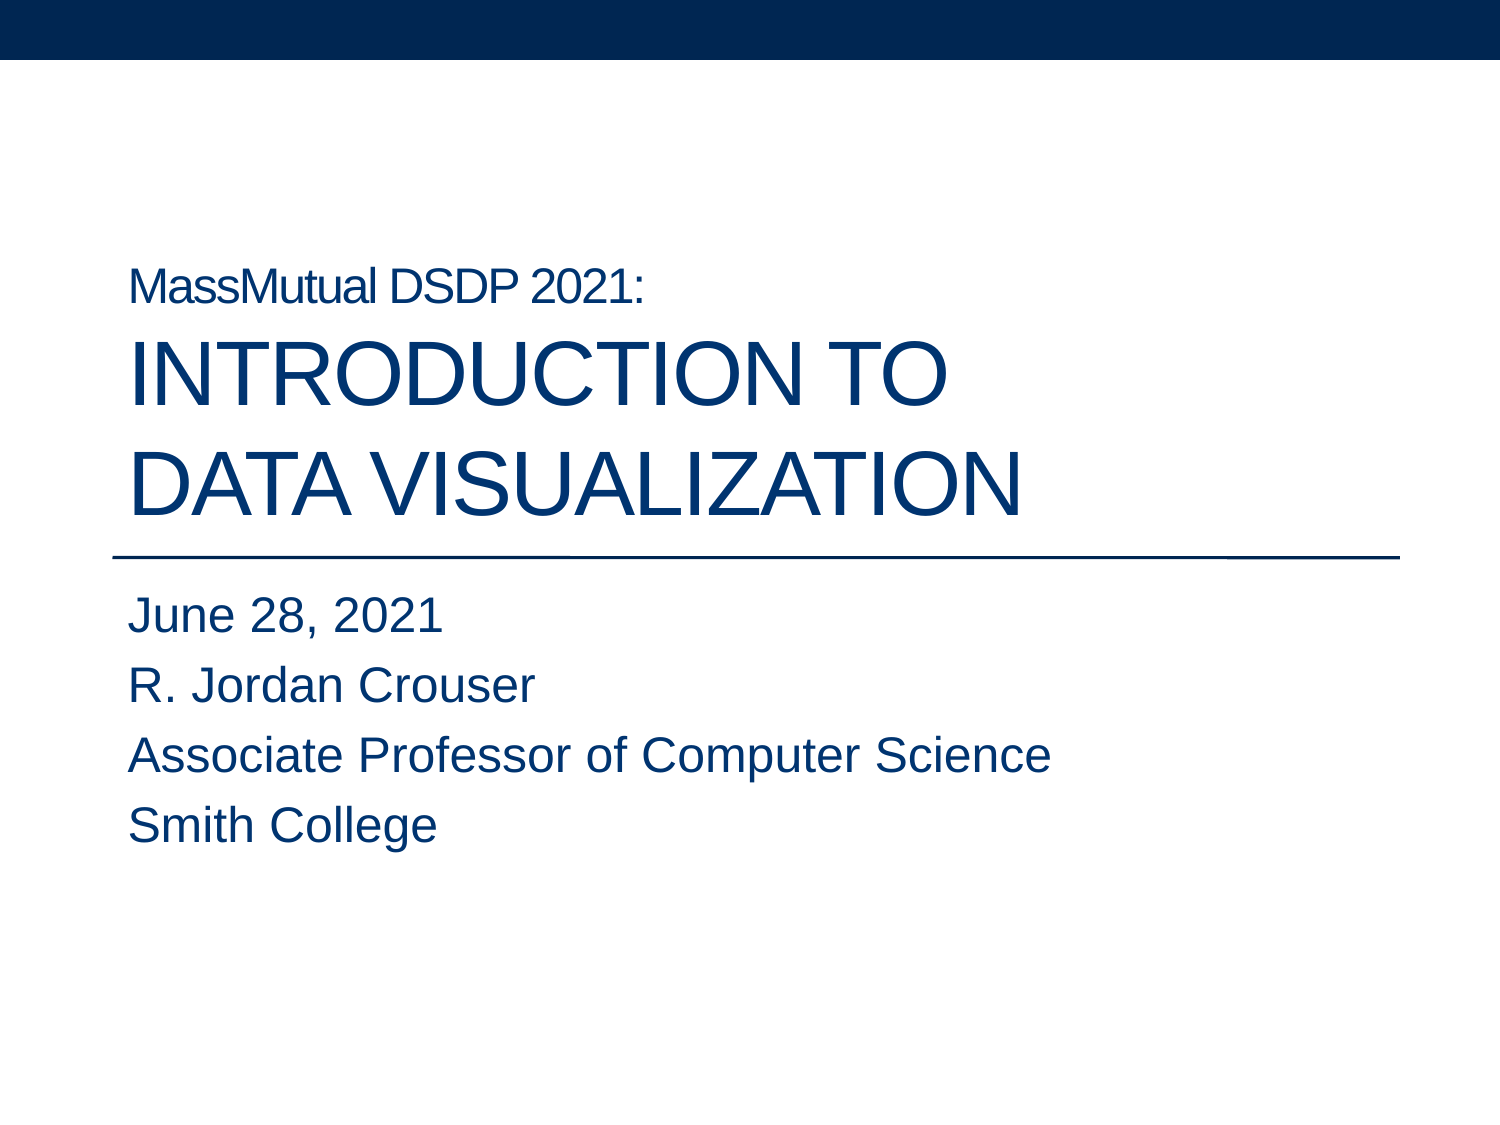

# MassMutual DSDP 2021: Introduction to Data Visualization
June 28, 2021
R. Jordan Crouser
Associate Professor of Computer Science
Smith College